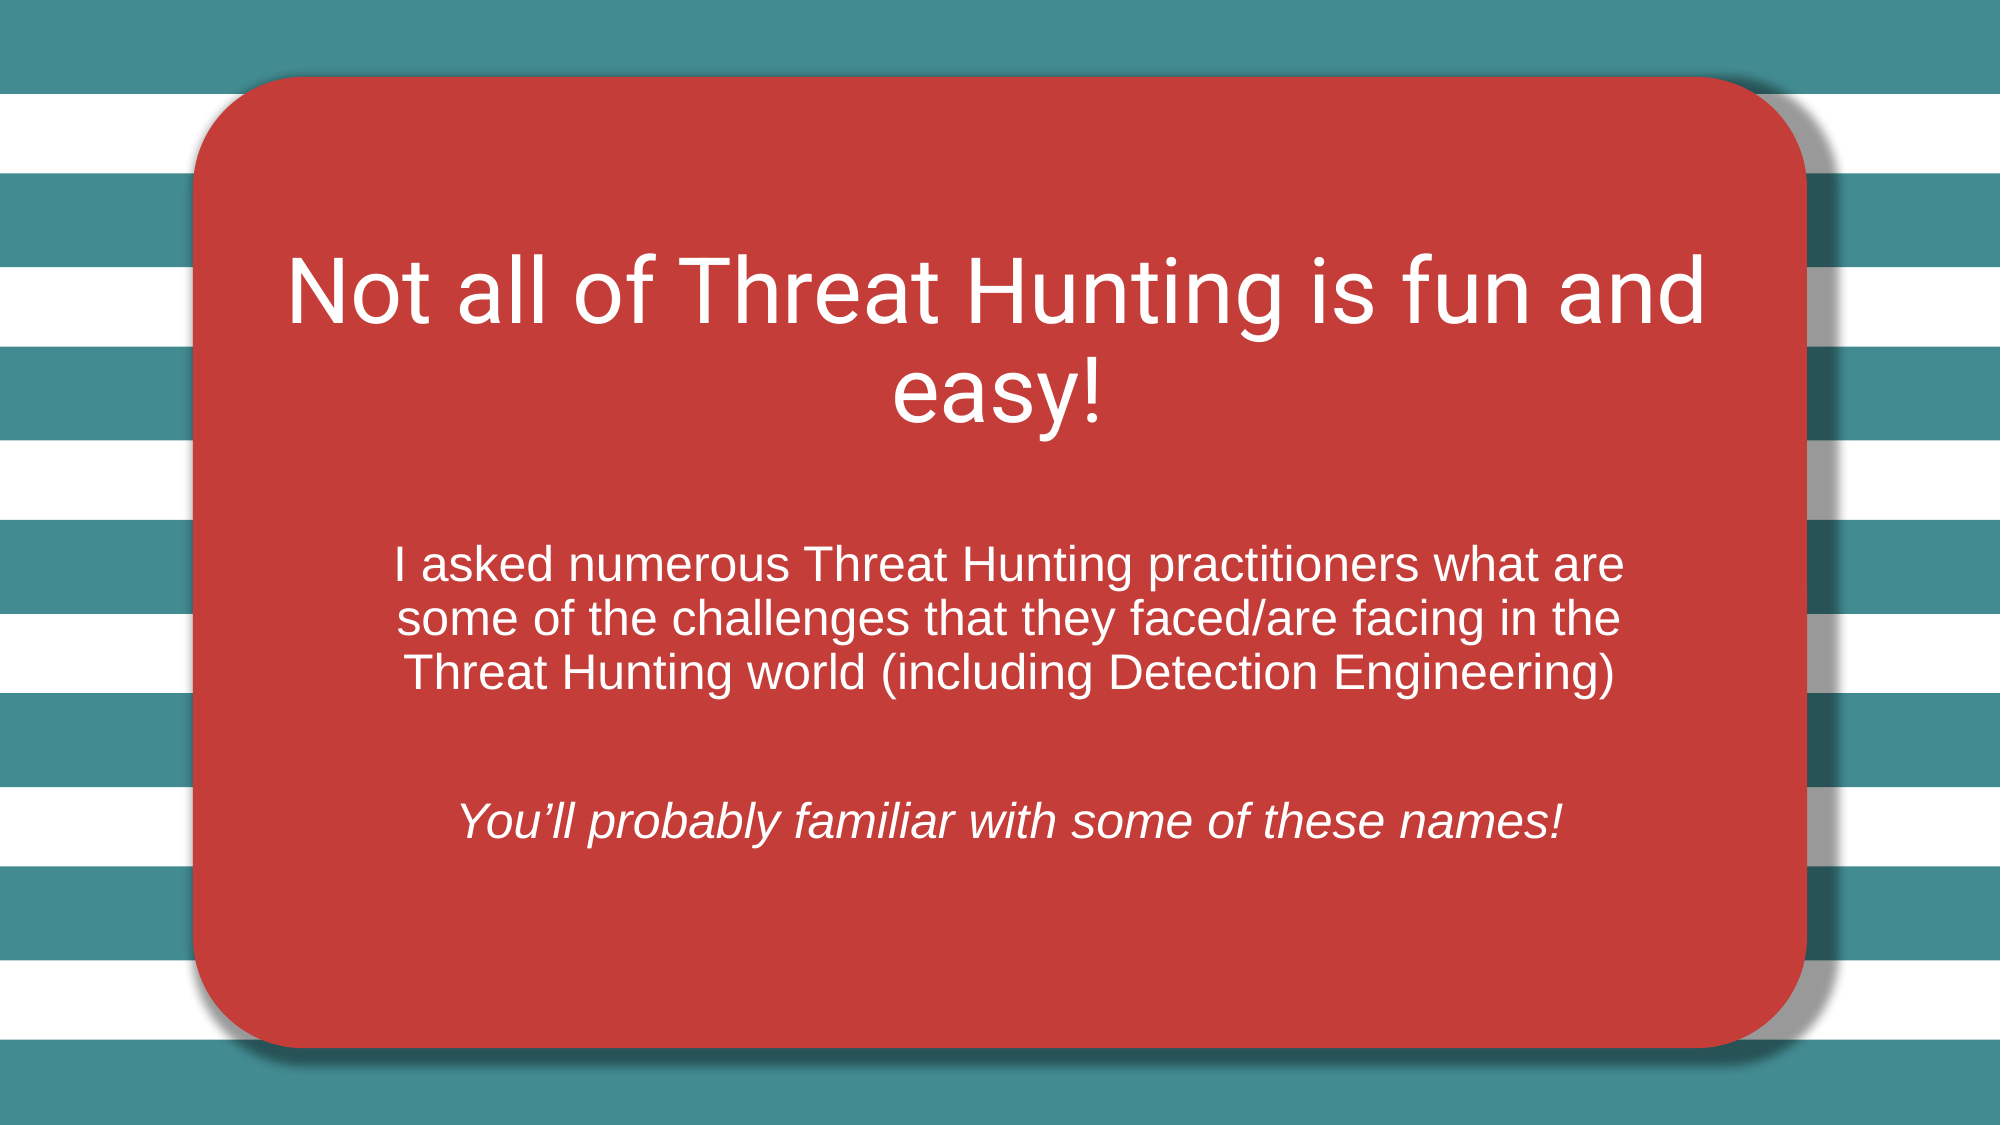

# Not all of Threat Hunting is fun and easy!
I asked numerous Threat Hunting practitioners what are some of the challenges that they faced/are facing in the Threat Hunting world (including Detection Engineering)

You’ll probably familiar with some of these names!